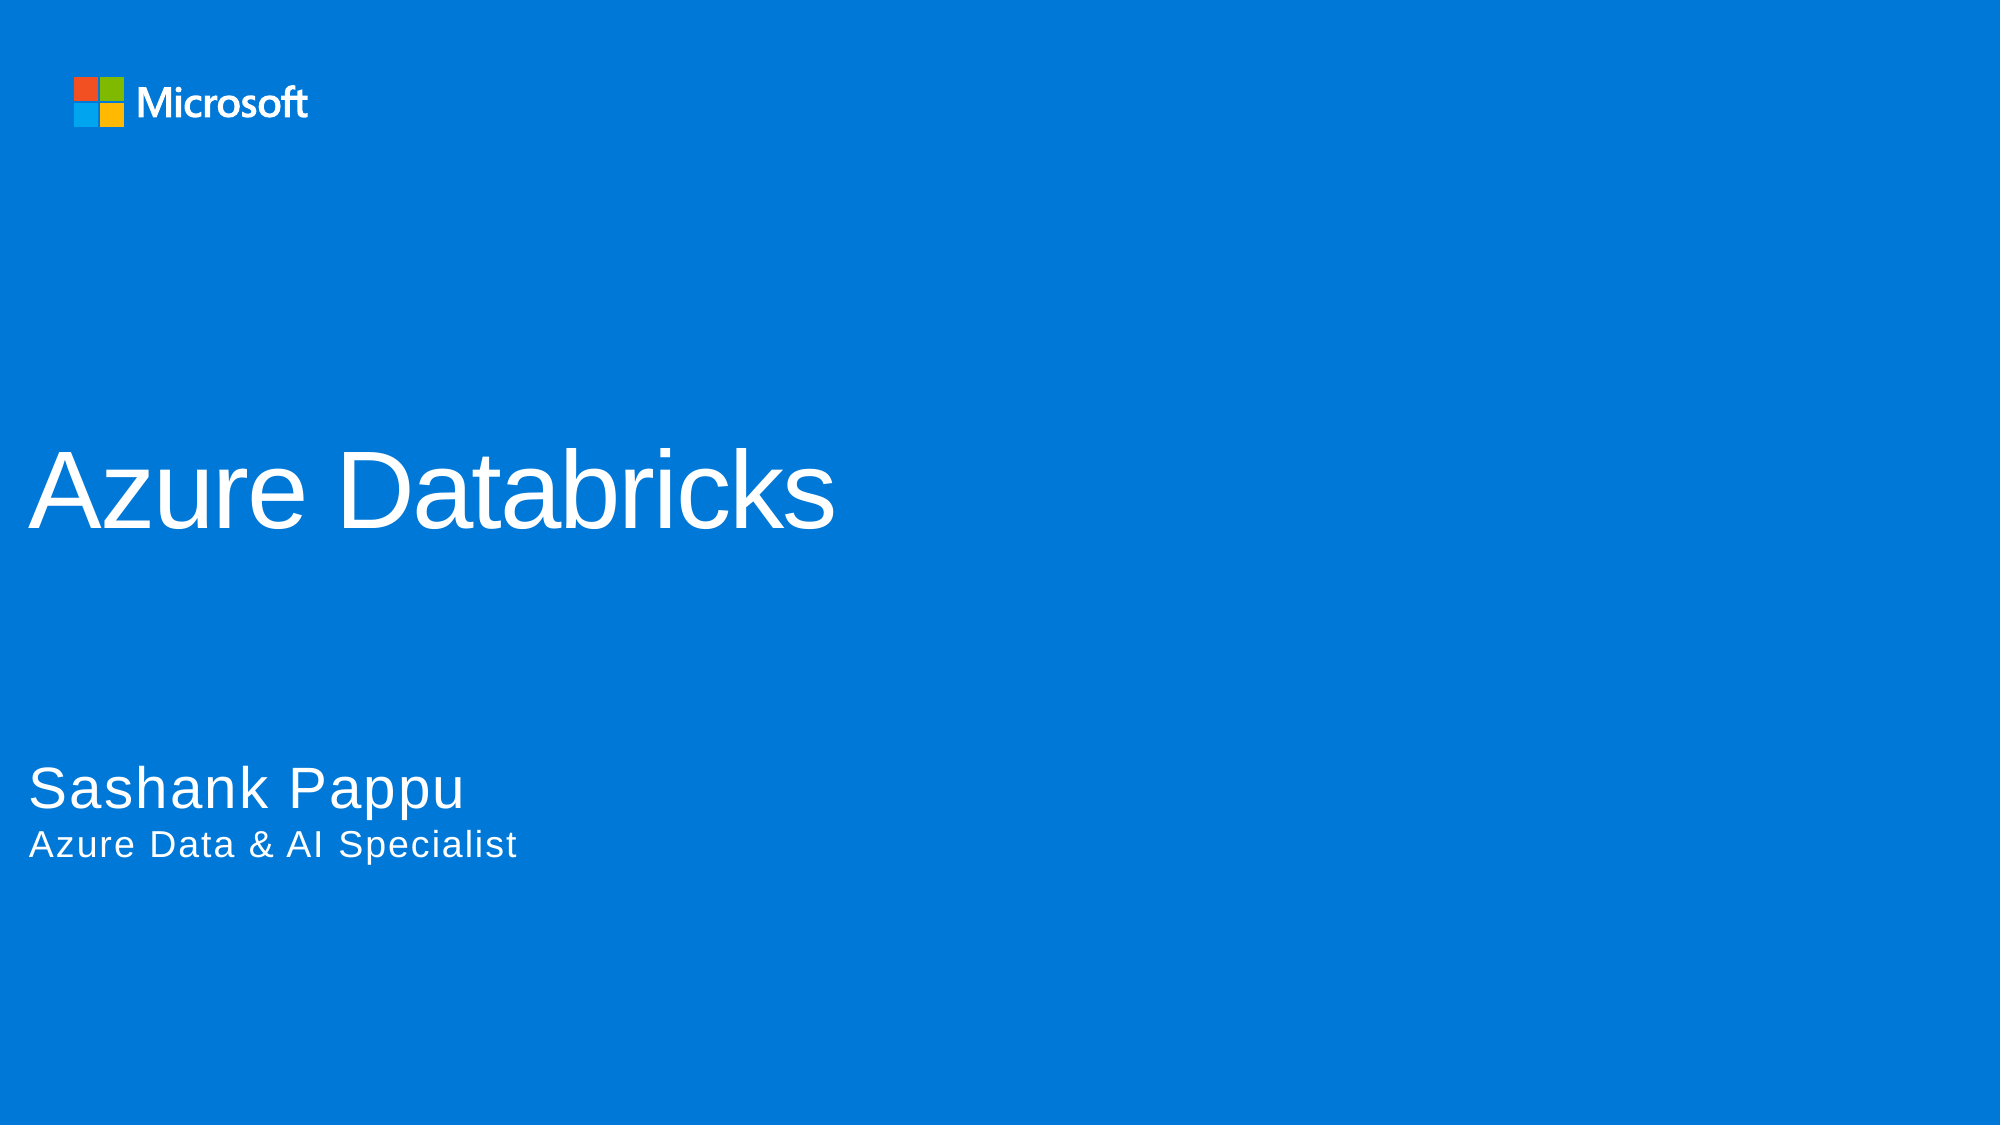

# Azure Databricks Sashank Pappu Azure Data & AI Specialist